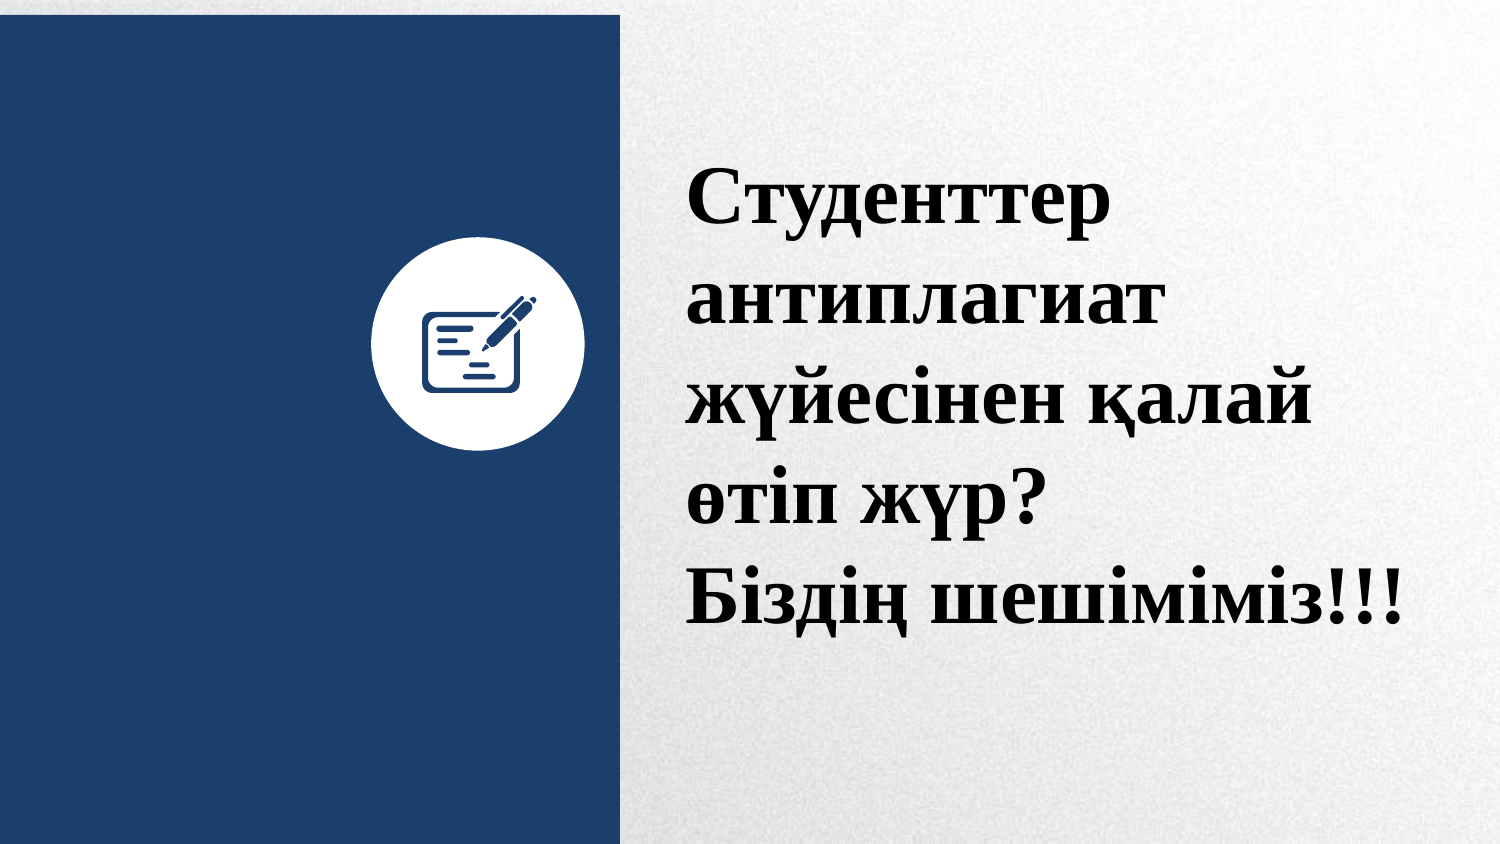

Студенттер антиплагиат жүйесінен қалай өтіп жүр?
Біздің шешіміміз!!!